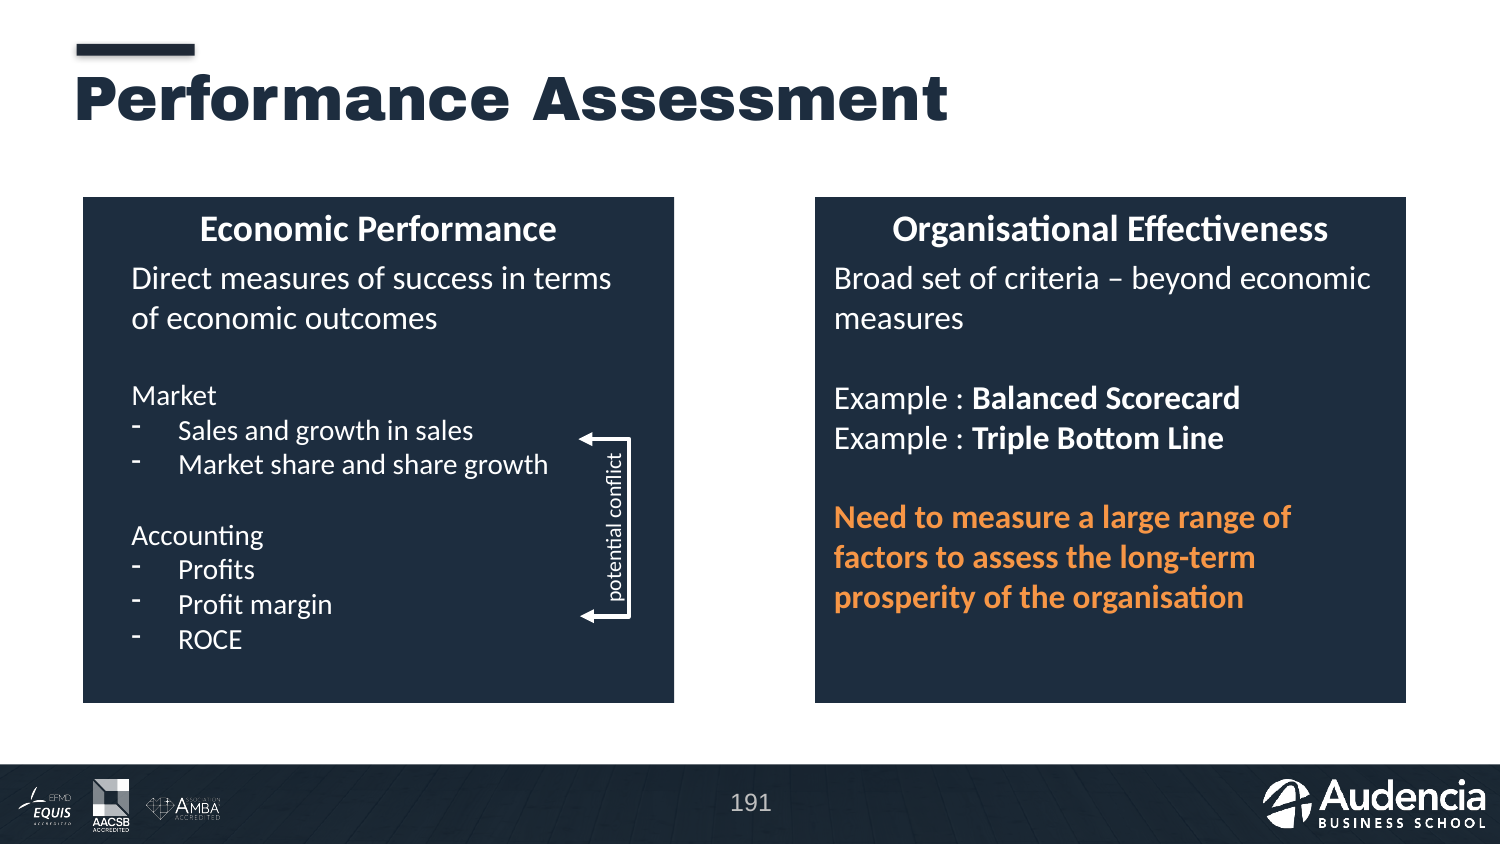

# Performance Assessment

Economic Performance
Organisational Effectiveness
Direct measures of success in terms of economic outcomes
Market
Sales and growth in sales
Market share and share growth
Accounting
Profits
Profit margin
ROCE
Broad set of criteria – beyond economic measures
Example : Balanced Scorecard
Example : Triple Bottom Line

Need to measure a large range of factors to assess the long-term prosperity of the organisation

potential conflict
191